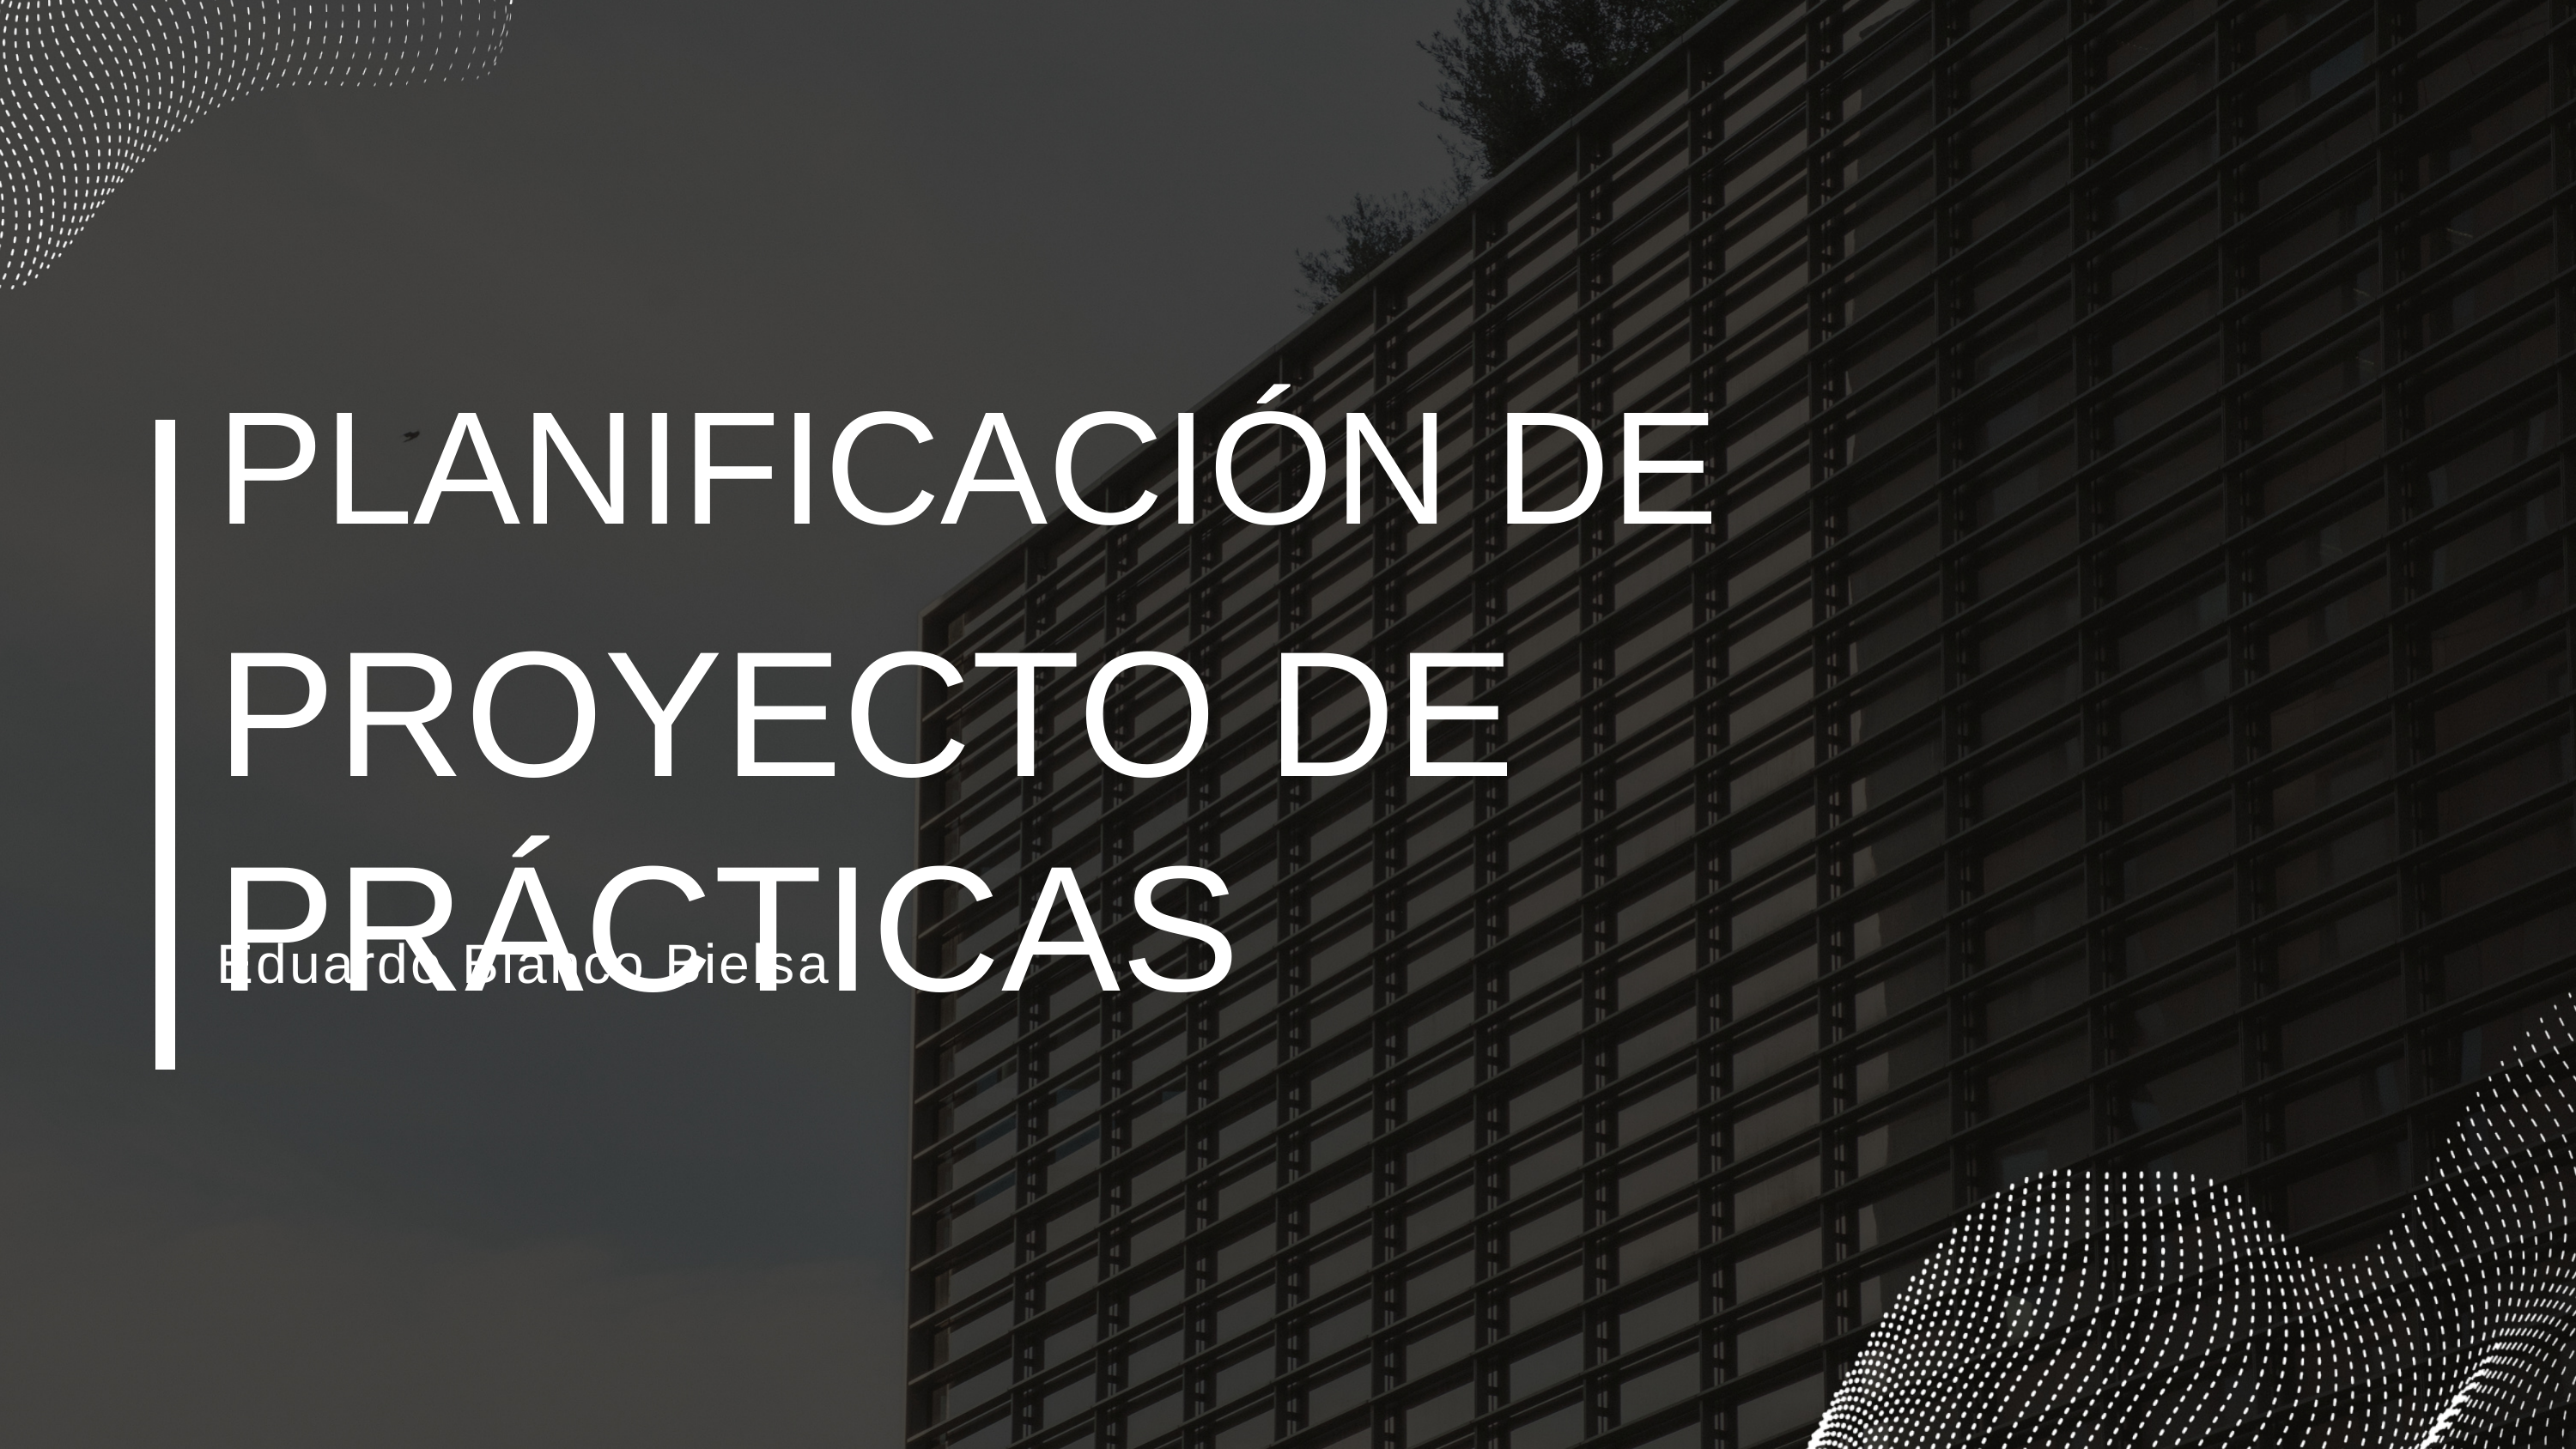

PLANIFICACIÓN DE

PROYECTO DE PRÁCTICAS

Eduardo Blanco Bielsa